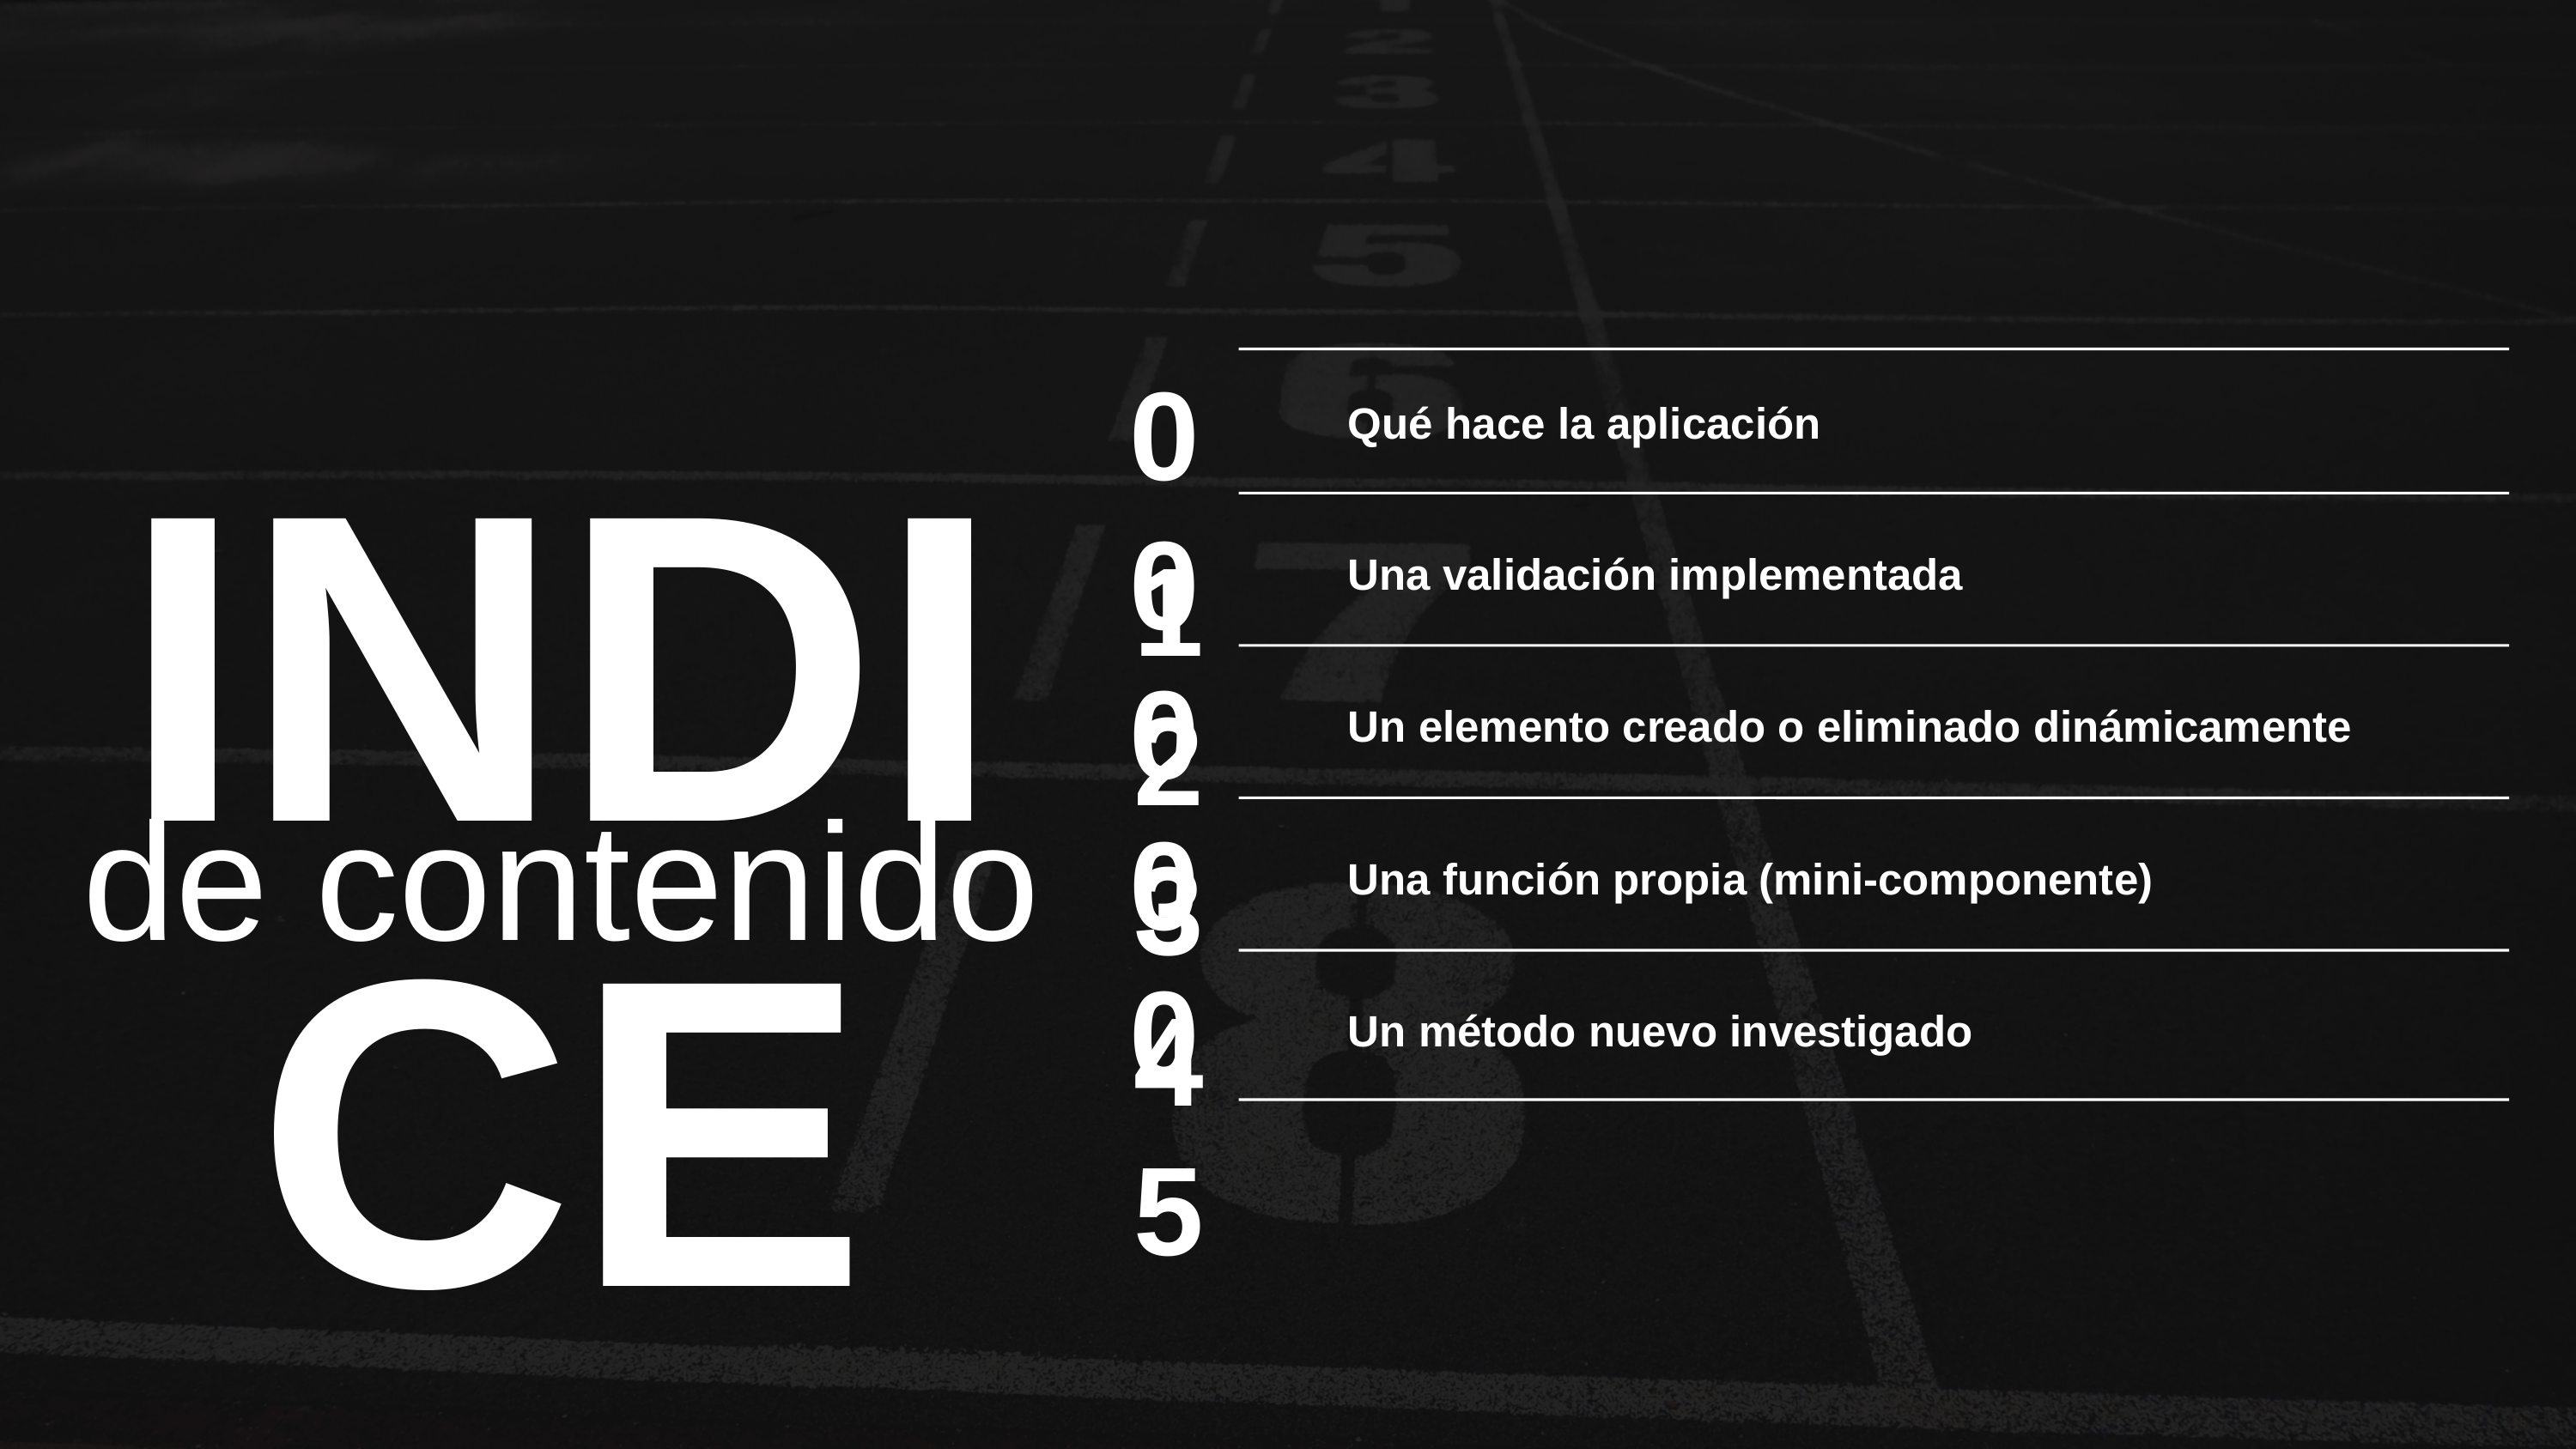

01

Qué hace la aplicación
INDICE
02

Una validación implementada
03

Un elemento creado o eliminado dinámicamente
04
de contenido

Una función propia (mini-componente)
05

Un método nuevo investigado